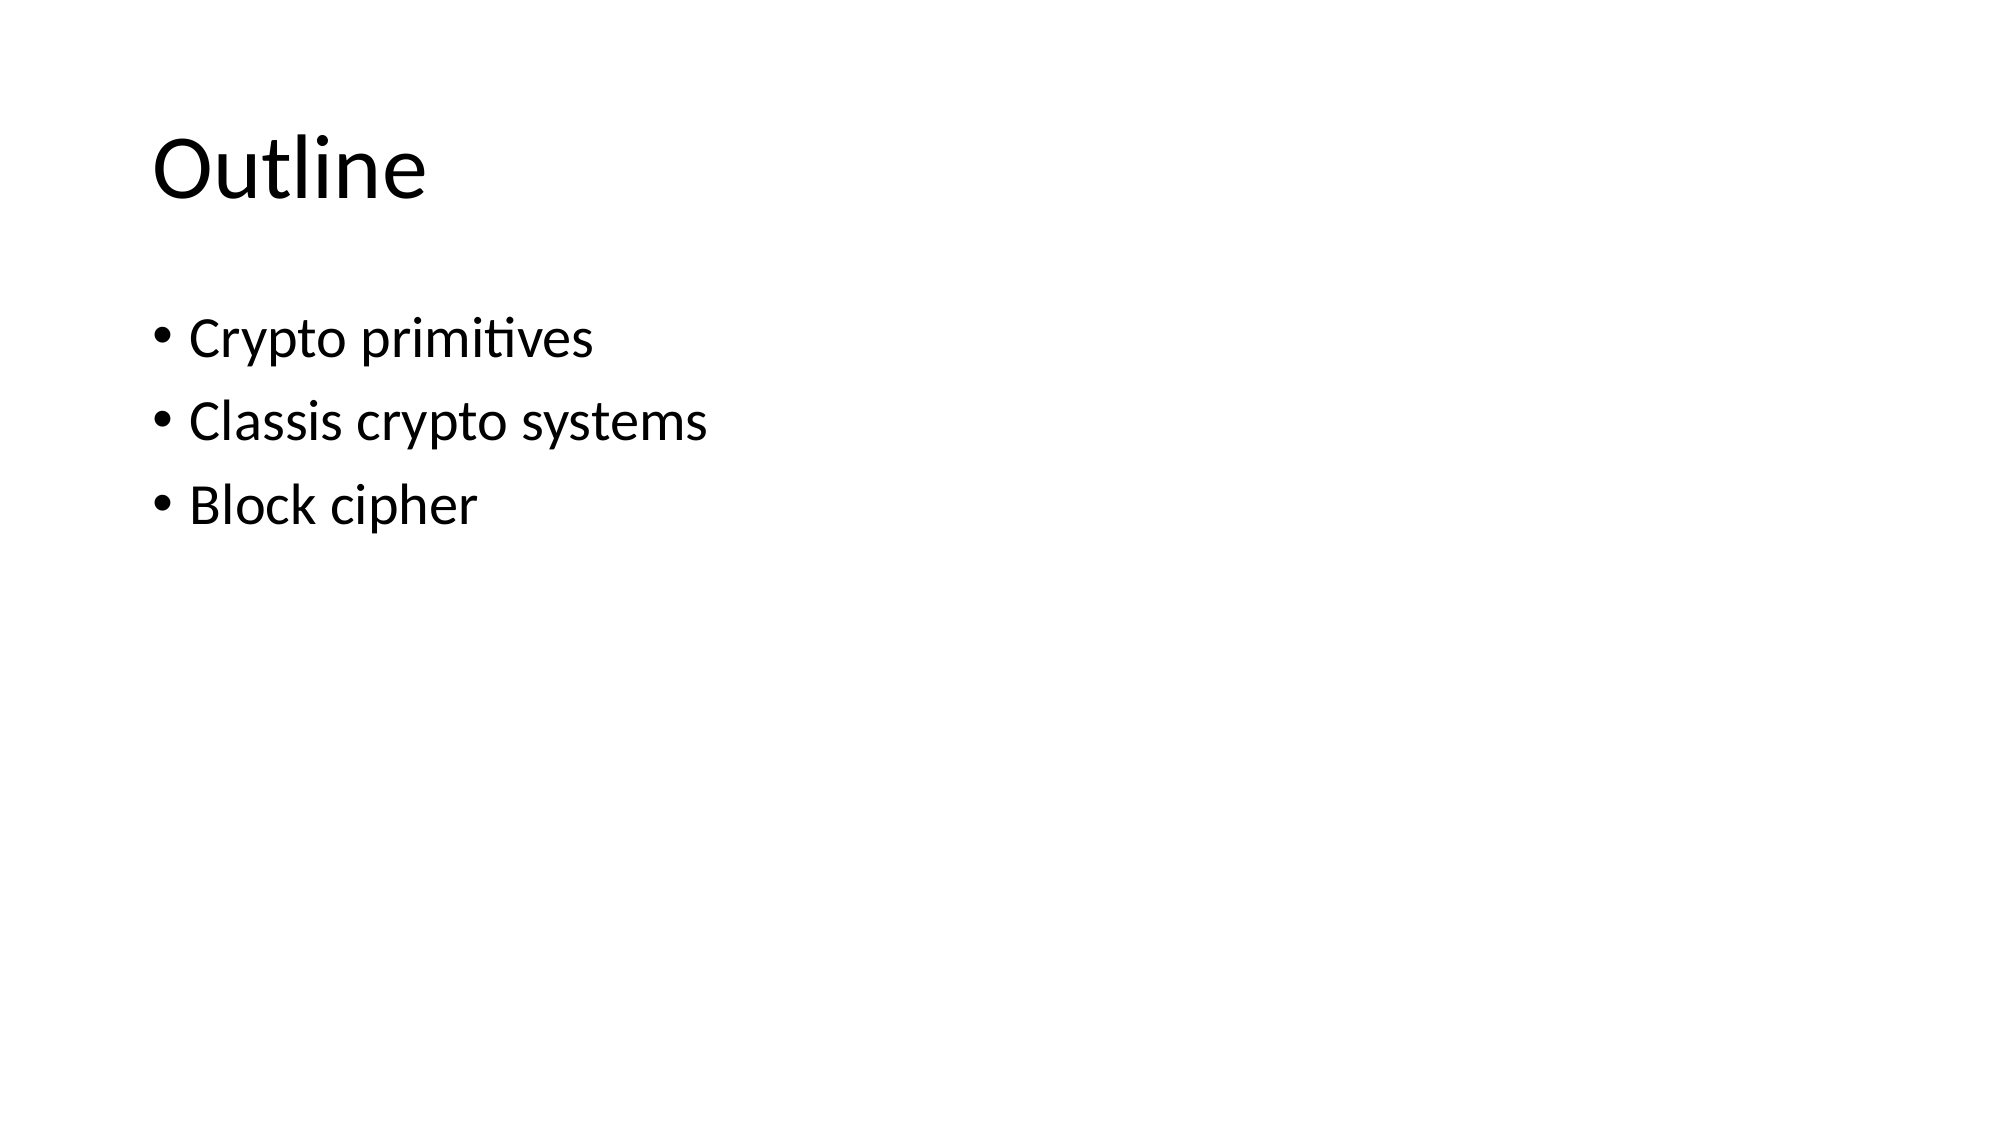

# Outline
Crypto primitives
Classis crypto systems
Block cipher